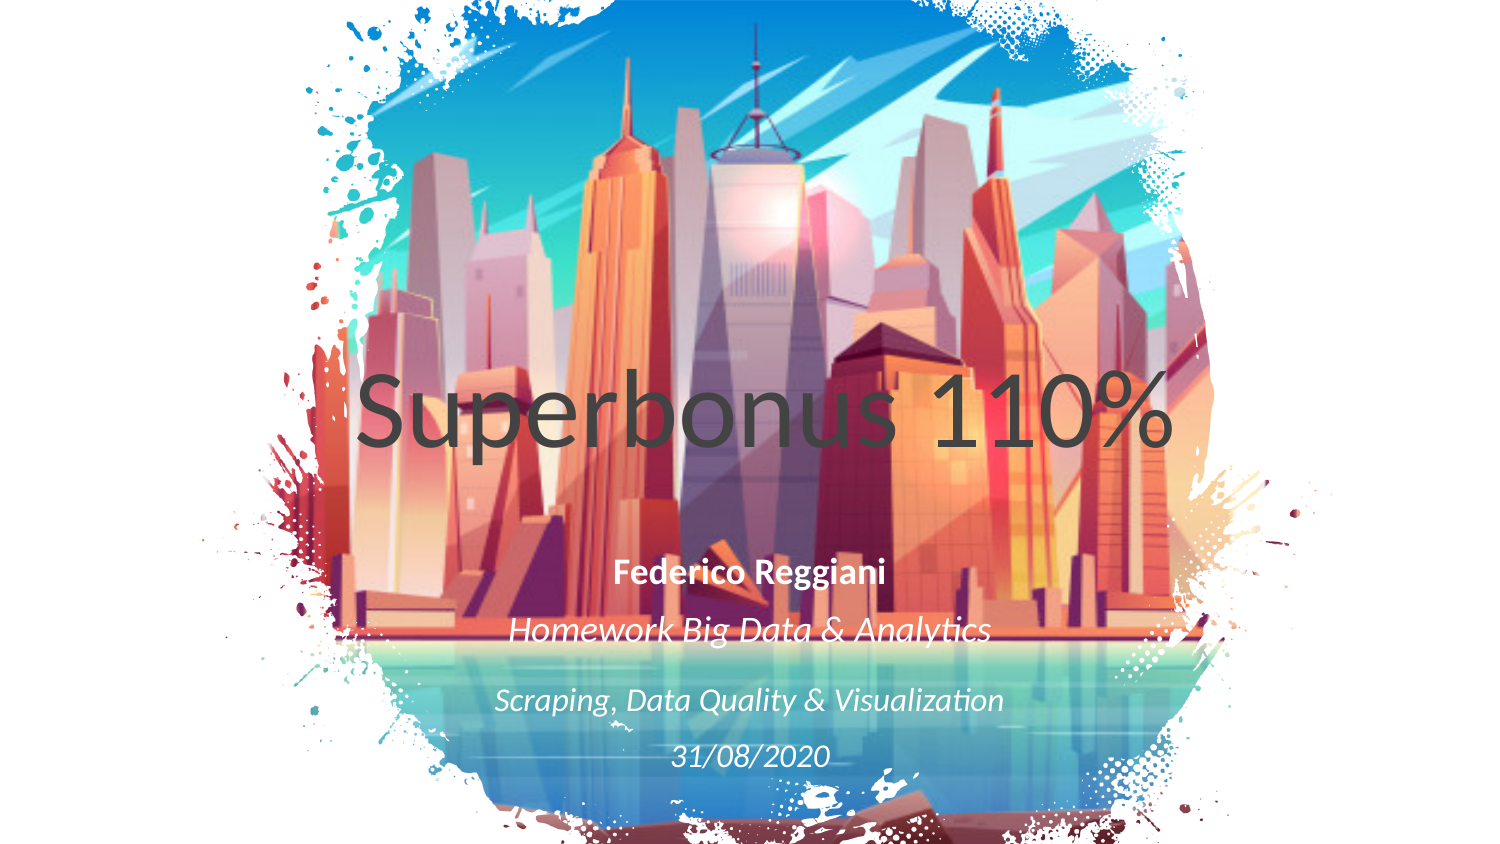

Superbonus 110%
Federico Reggiani
Homework Big Data & Analytics
Scraping, Data Quality & Visualization
31/08/2020